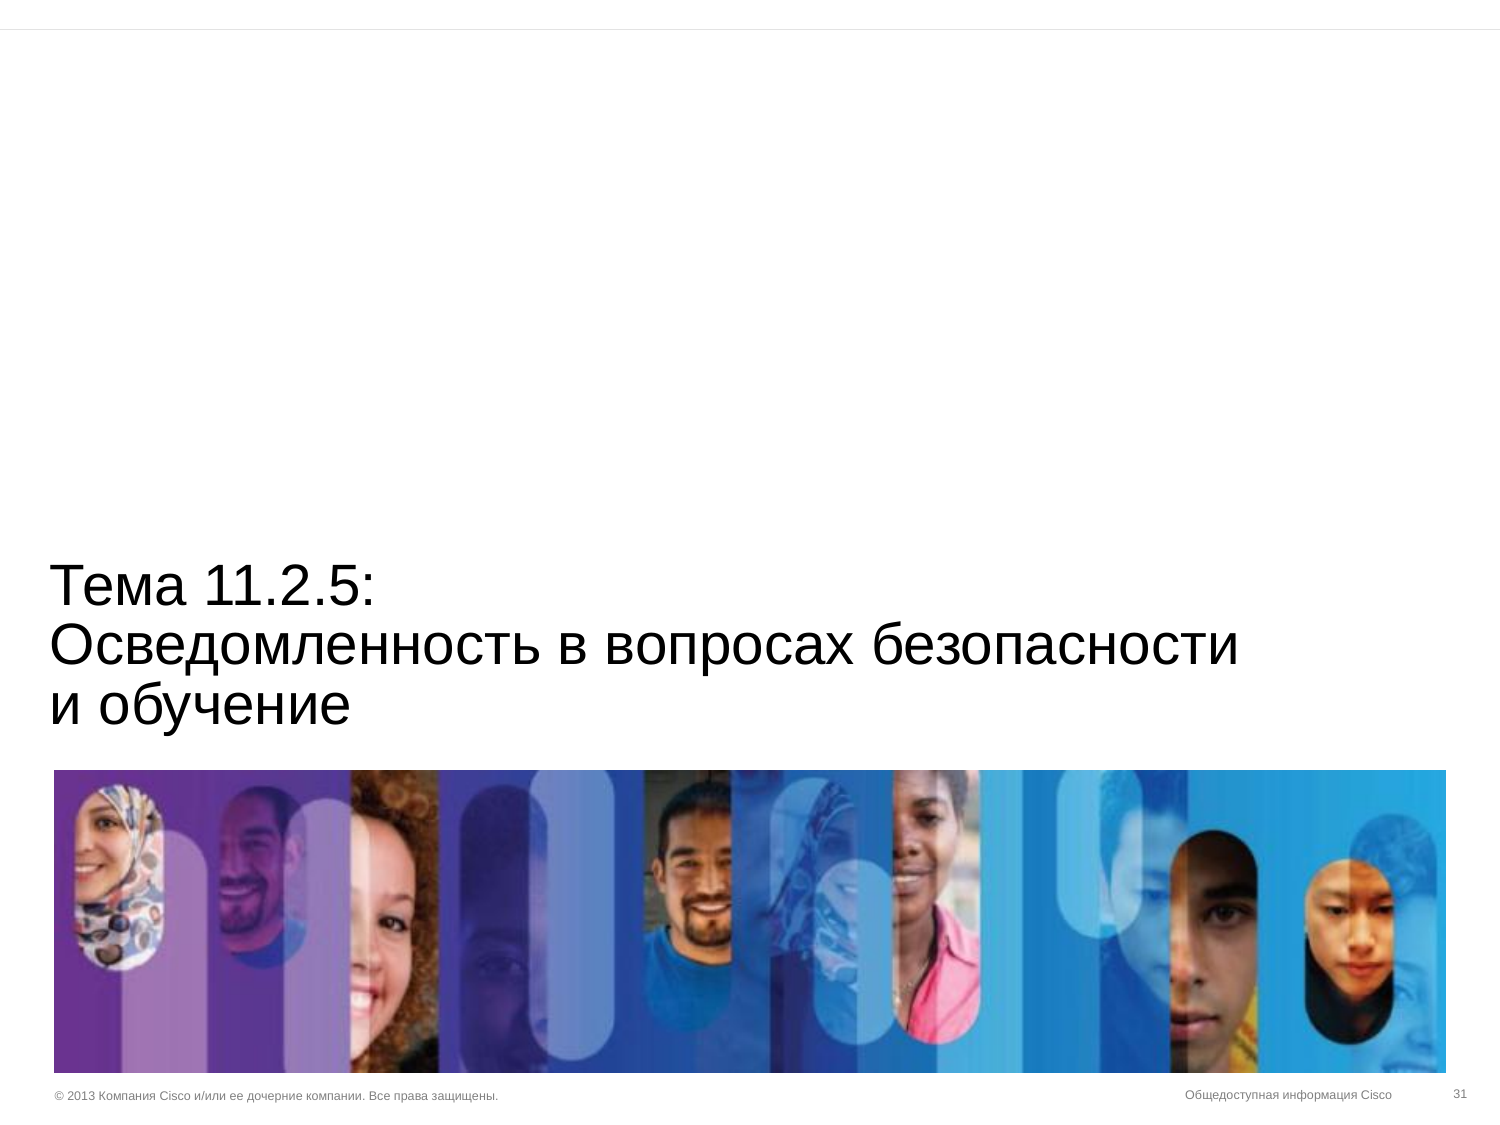

# Тема 11.2.5: Осведомленность в вопросах безопасности и обучение